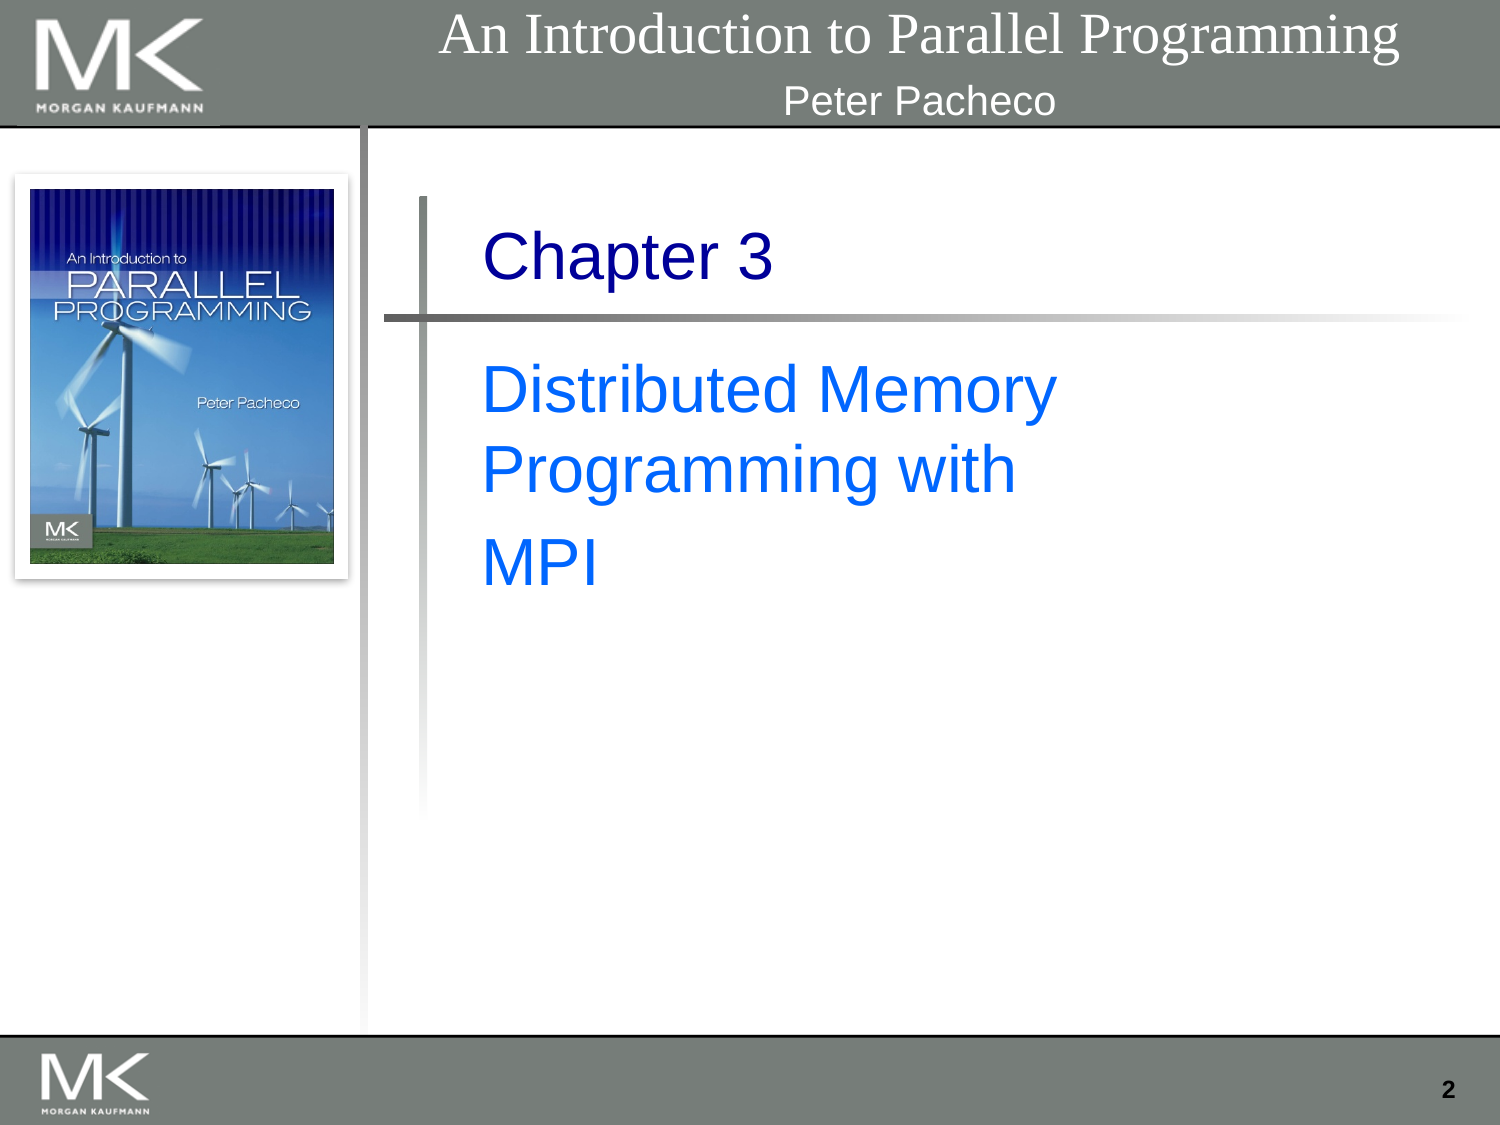

An Introduction to Parallel Programming
Peter Pacheco
Chapter 3
Distributed Memory Programming with
MPI